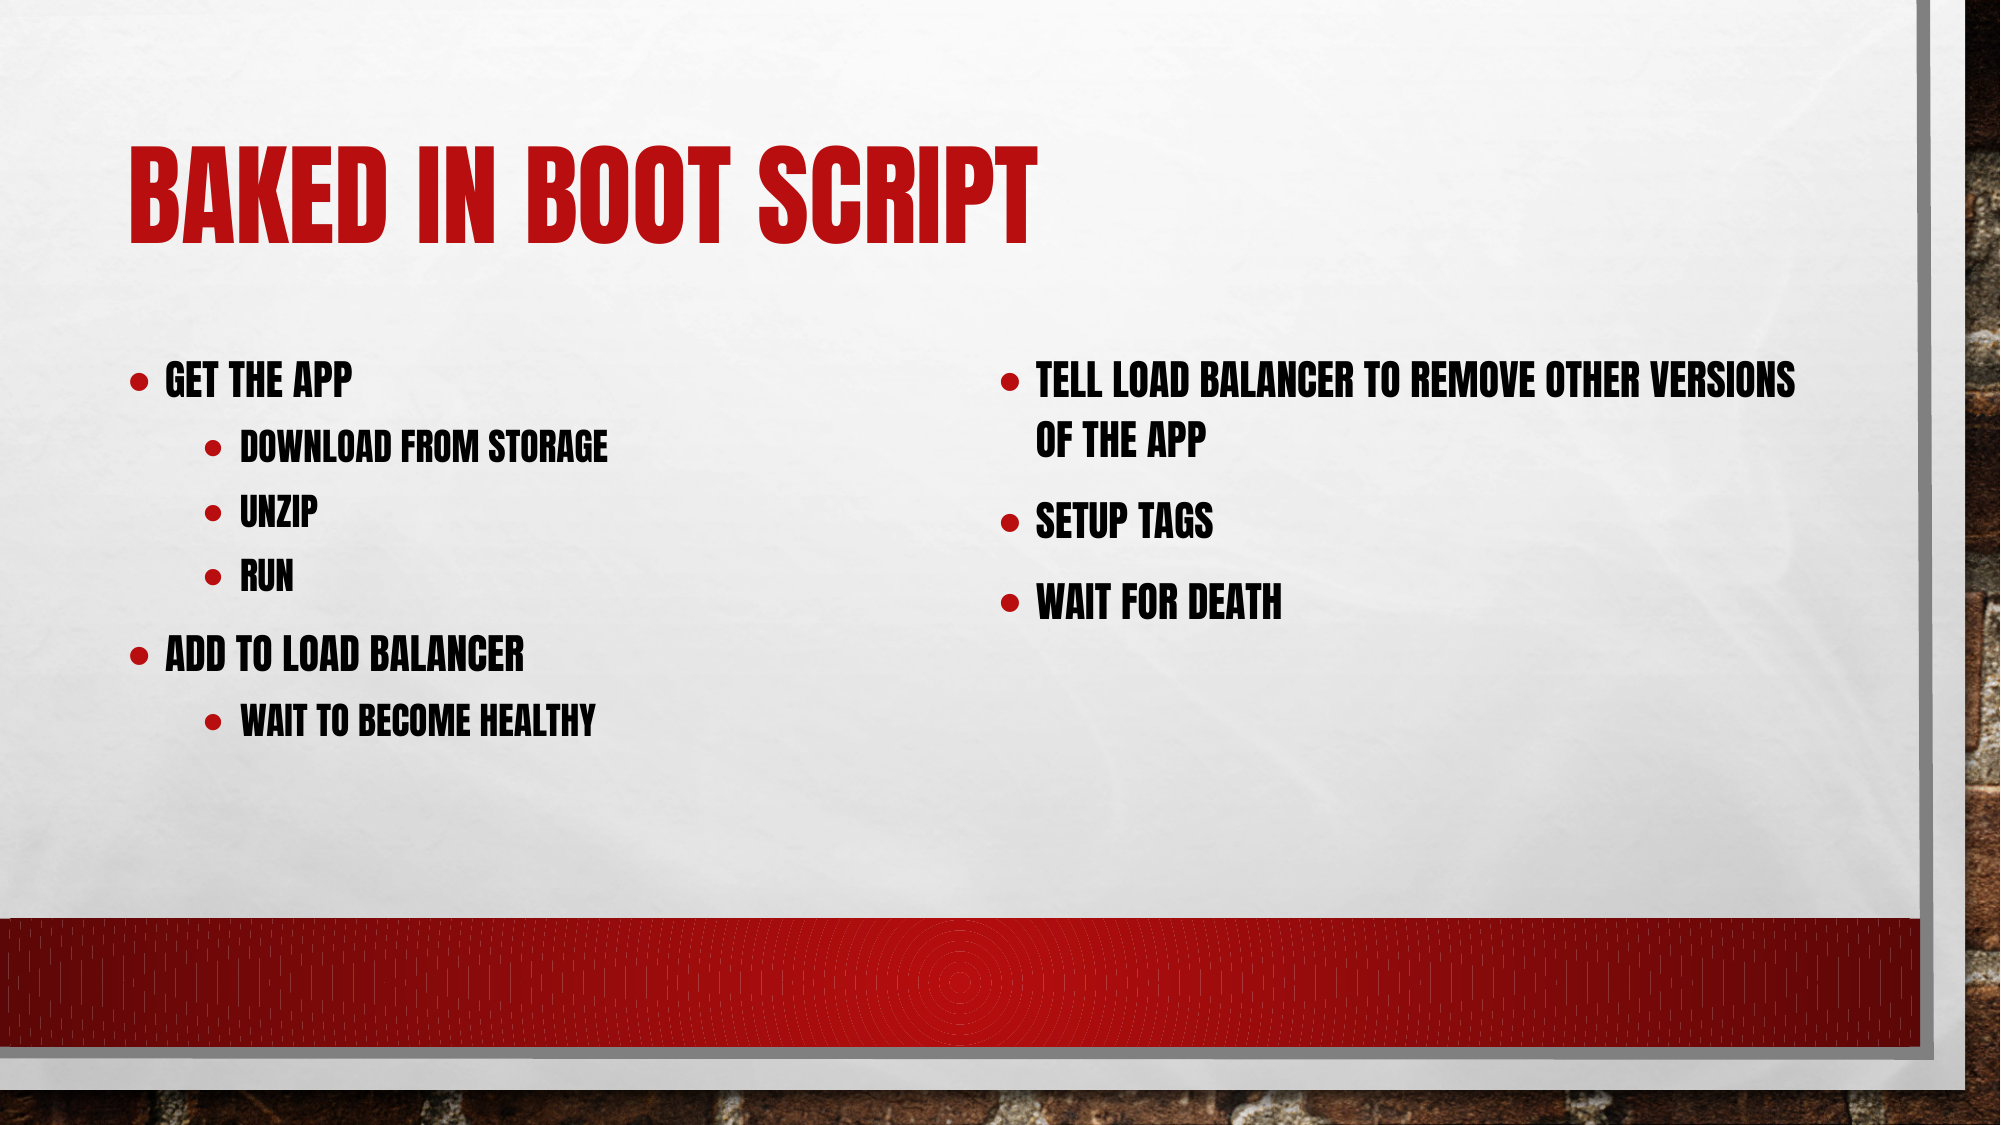

# Baked in boot script
Get the app
Download from Storage
Unzip
Run
Add to load balancer
Wait to become healthy
Tell load balancer to remove other versions of the app
Setup tags
Wait for death